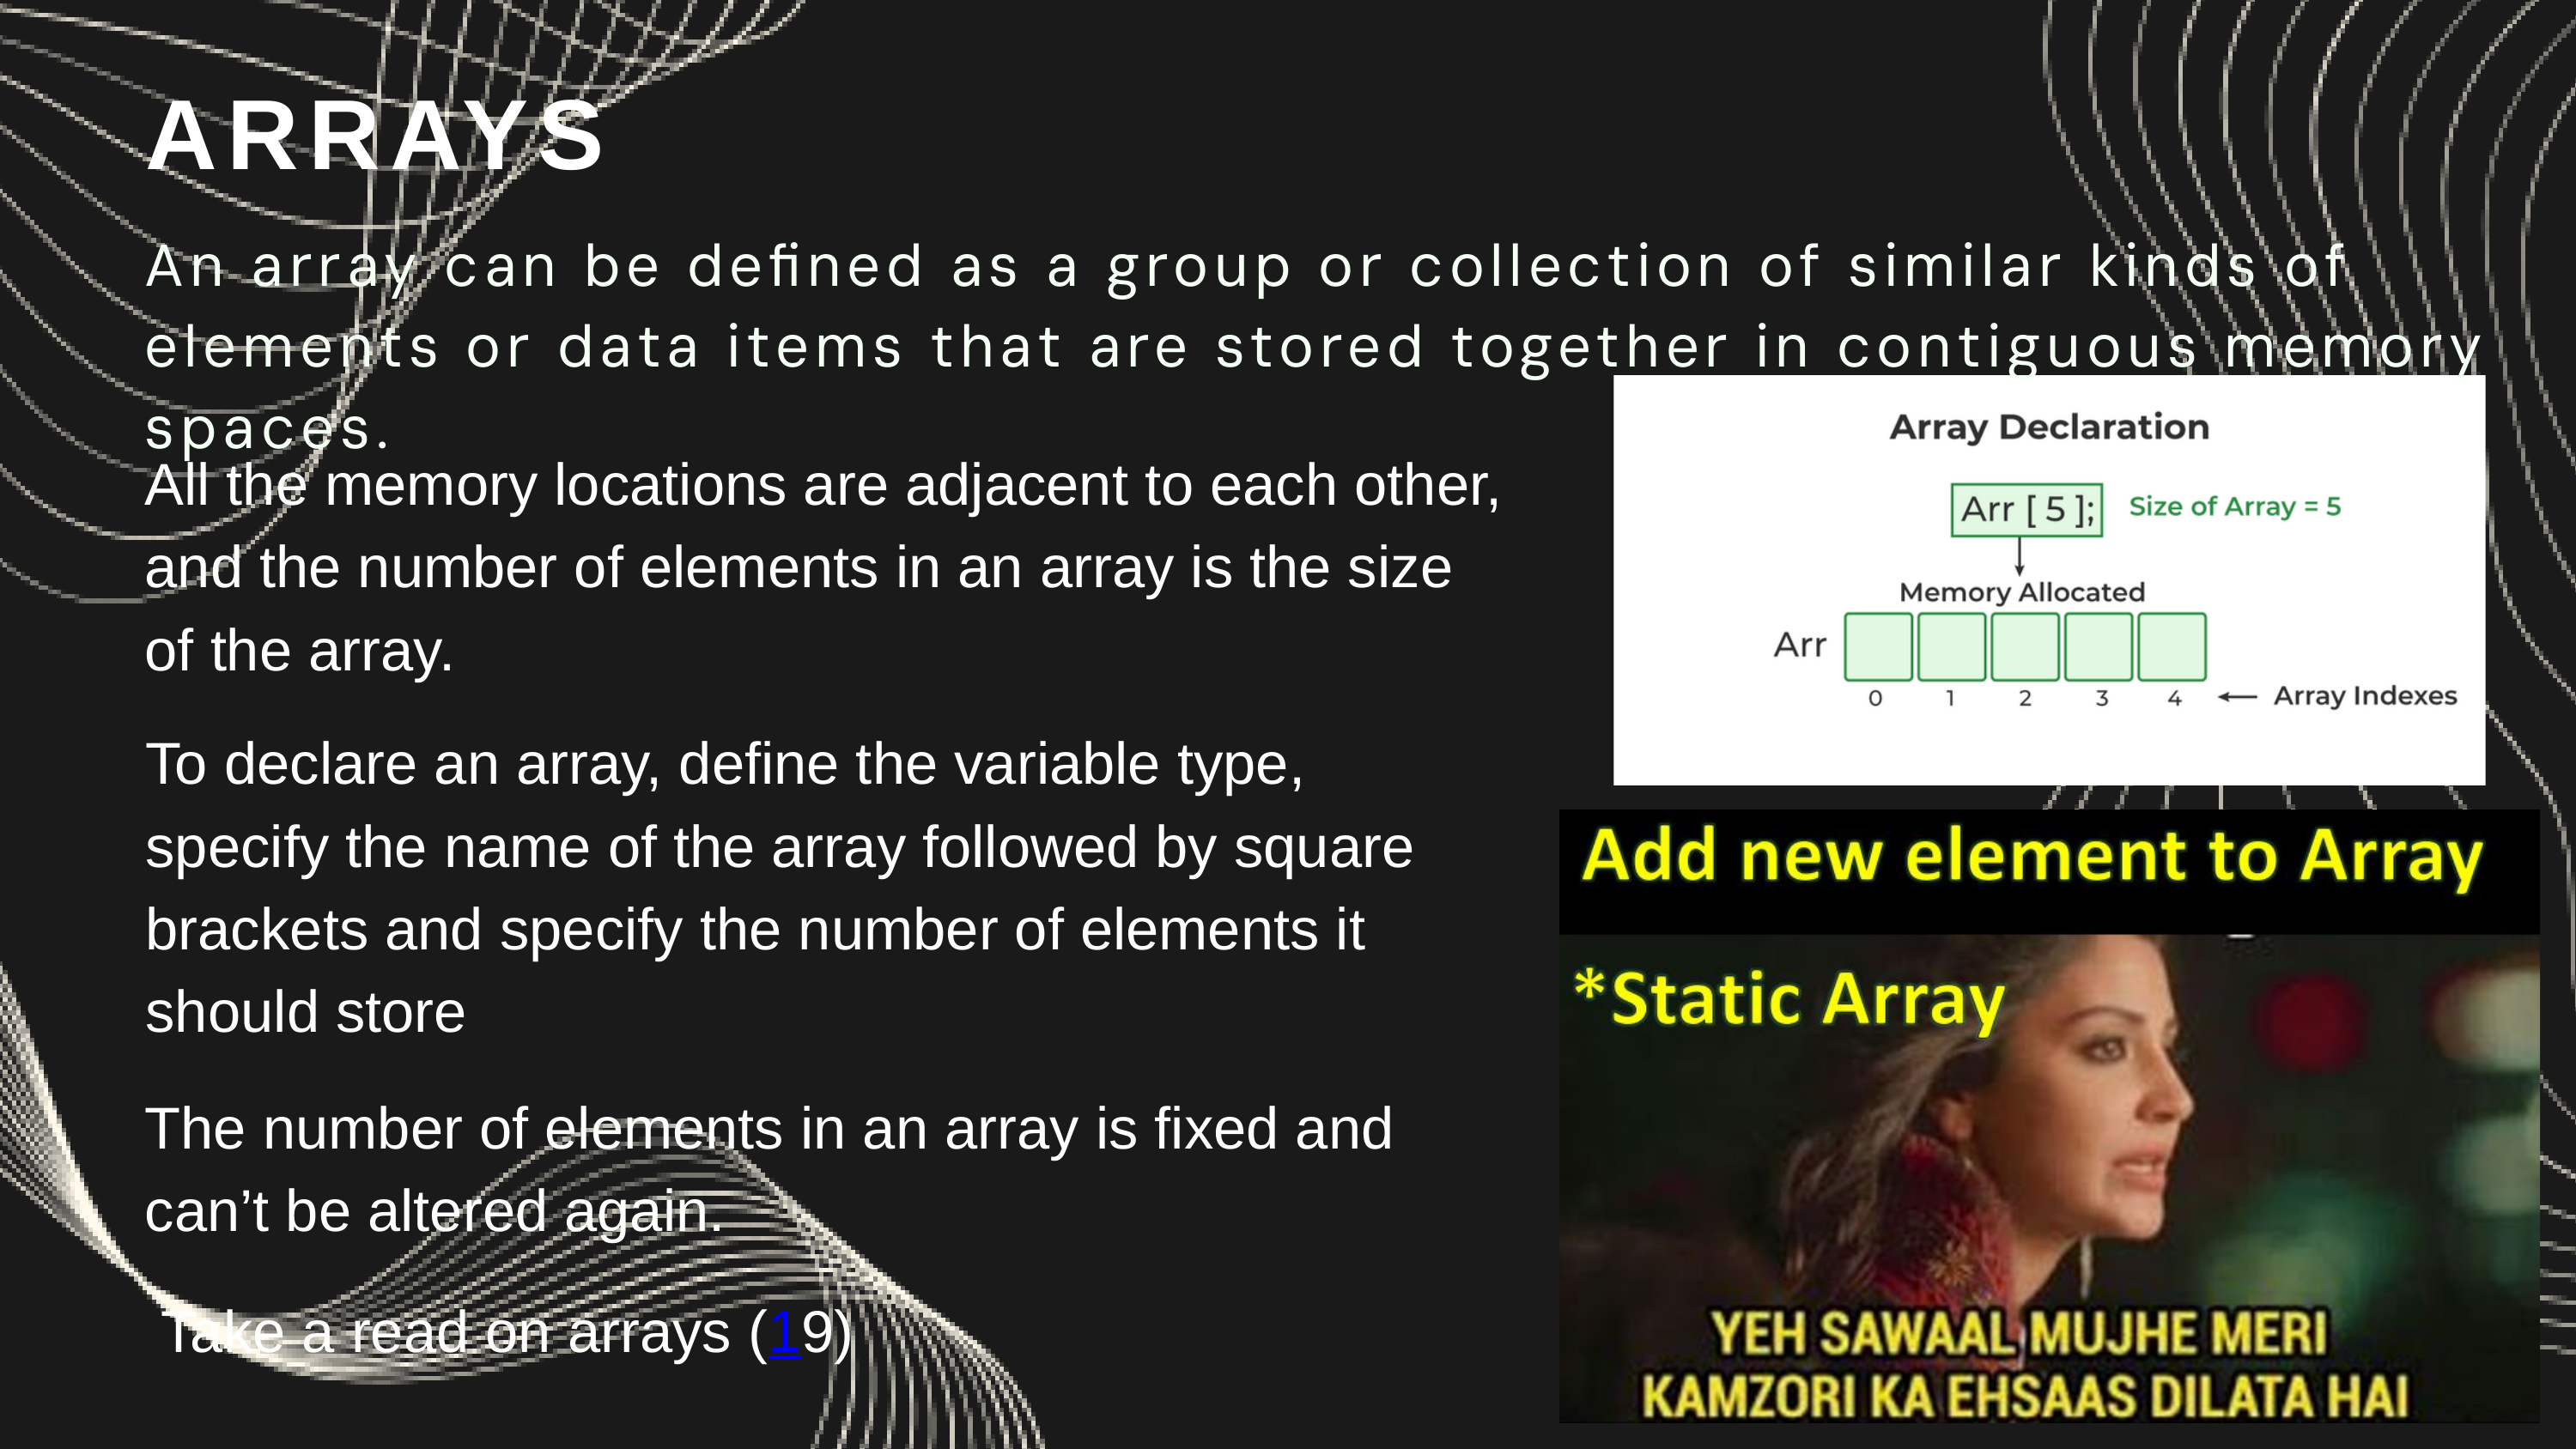

ARRAYS
An array can be defined as a group or collection of similar kinds of elements or data items that are stored together in contiguous memory spaces.

All the memory locations are adjacent to each other, and the number of elements in an array is the size of the array.

To declare an array, define the variable type, specify the name of the array followed by square brackets and specify the number of elements it should store

The number of elements in an array is fixed and can’t be altered again.
Take a read on arrays (19)